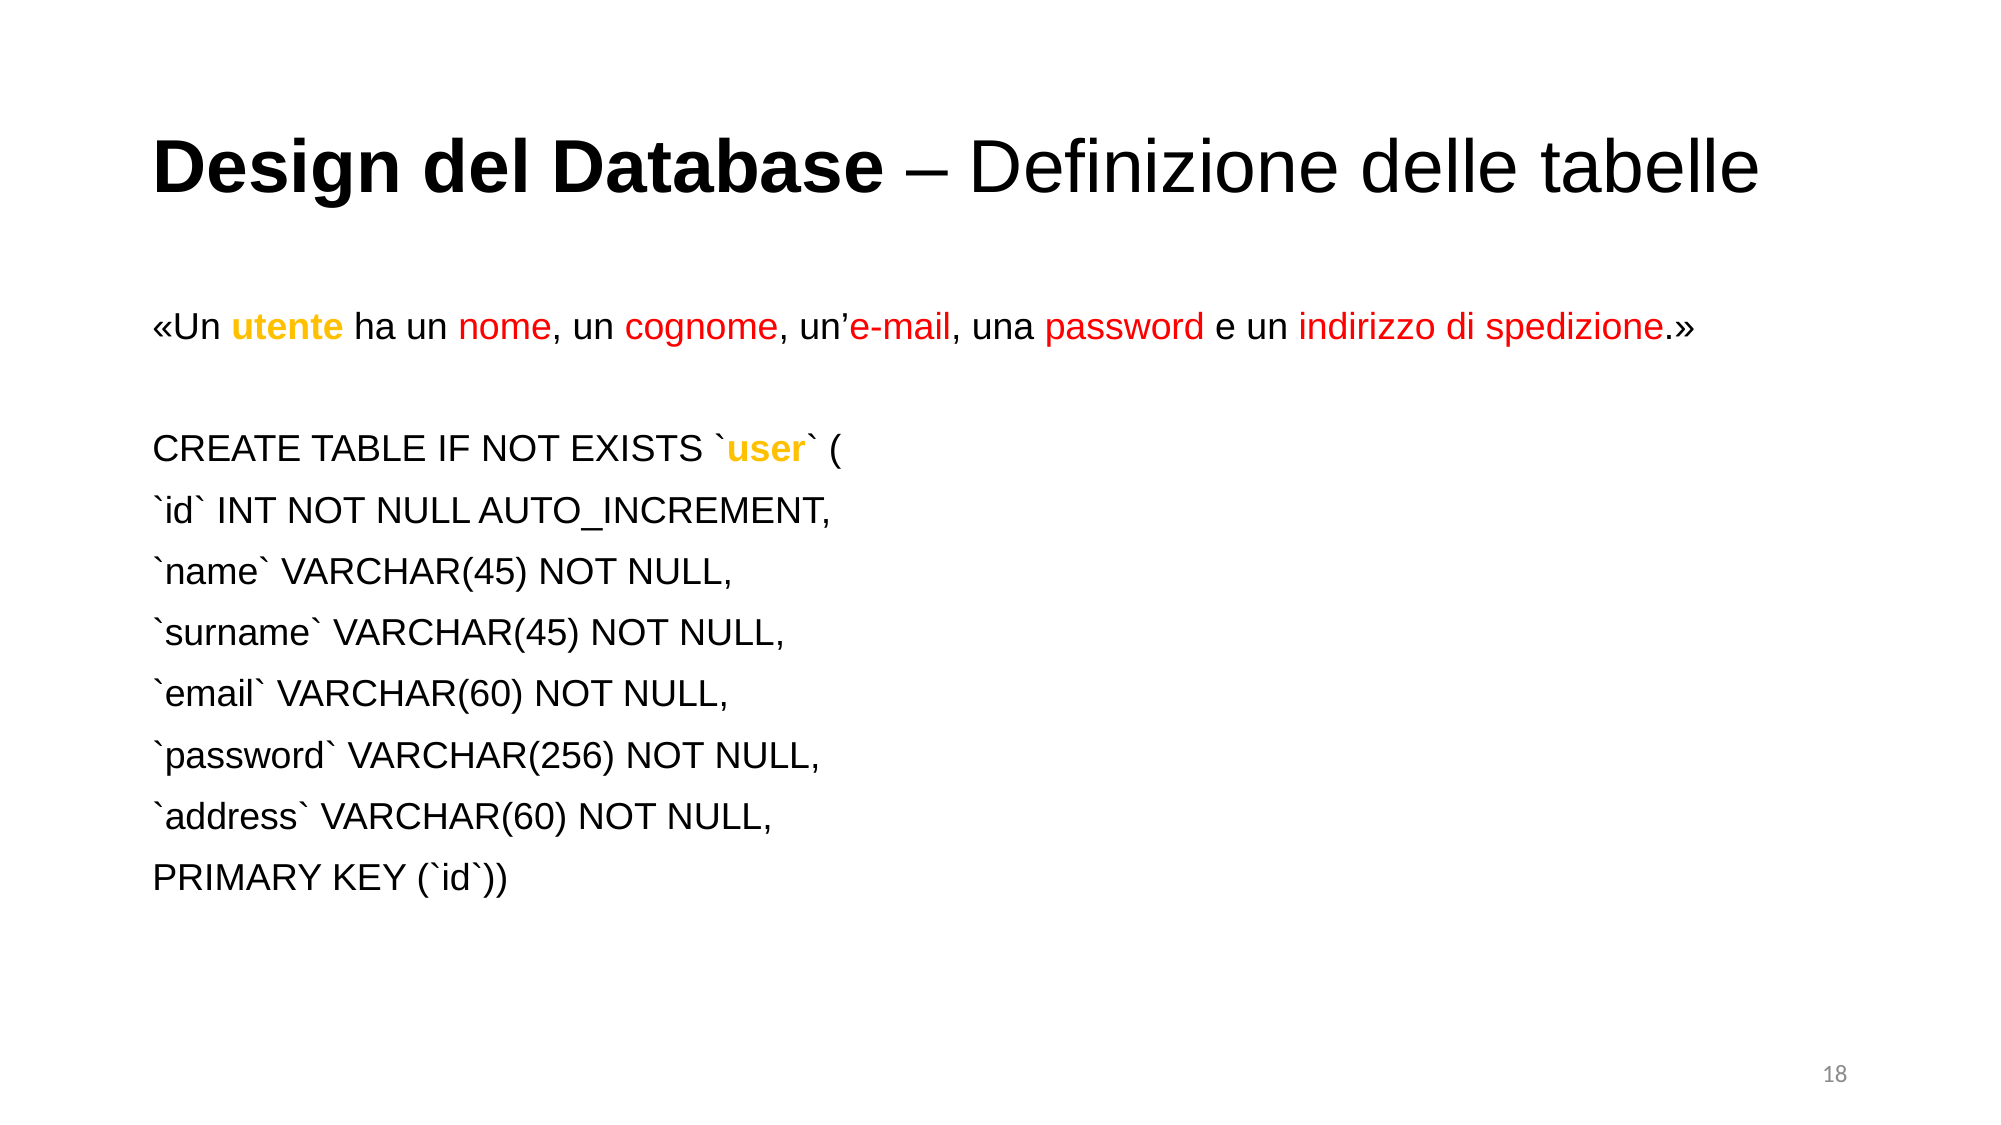

Design del Database – Definizione delle tabelle
«Un utente ha un nome, un cognome, un’e-mail, una password e un indirizzo di spedizione.»

CREATE TABLE IF NOT EXISTS `user` (
`id` INT NOT NULL AUTO_INCREMENT,
`name` VARCHAR(45) NOT NULL,
`surname` VARCHAR(45) NOT NULL,
`email` VARCHAR(60) NOT NULL,
`password` VARCHAR(256) NOT NULL,
`address` VARCHAR(60) NOT NULL,
PRIMARY KEY (`id`))
18